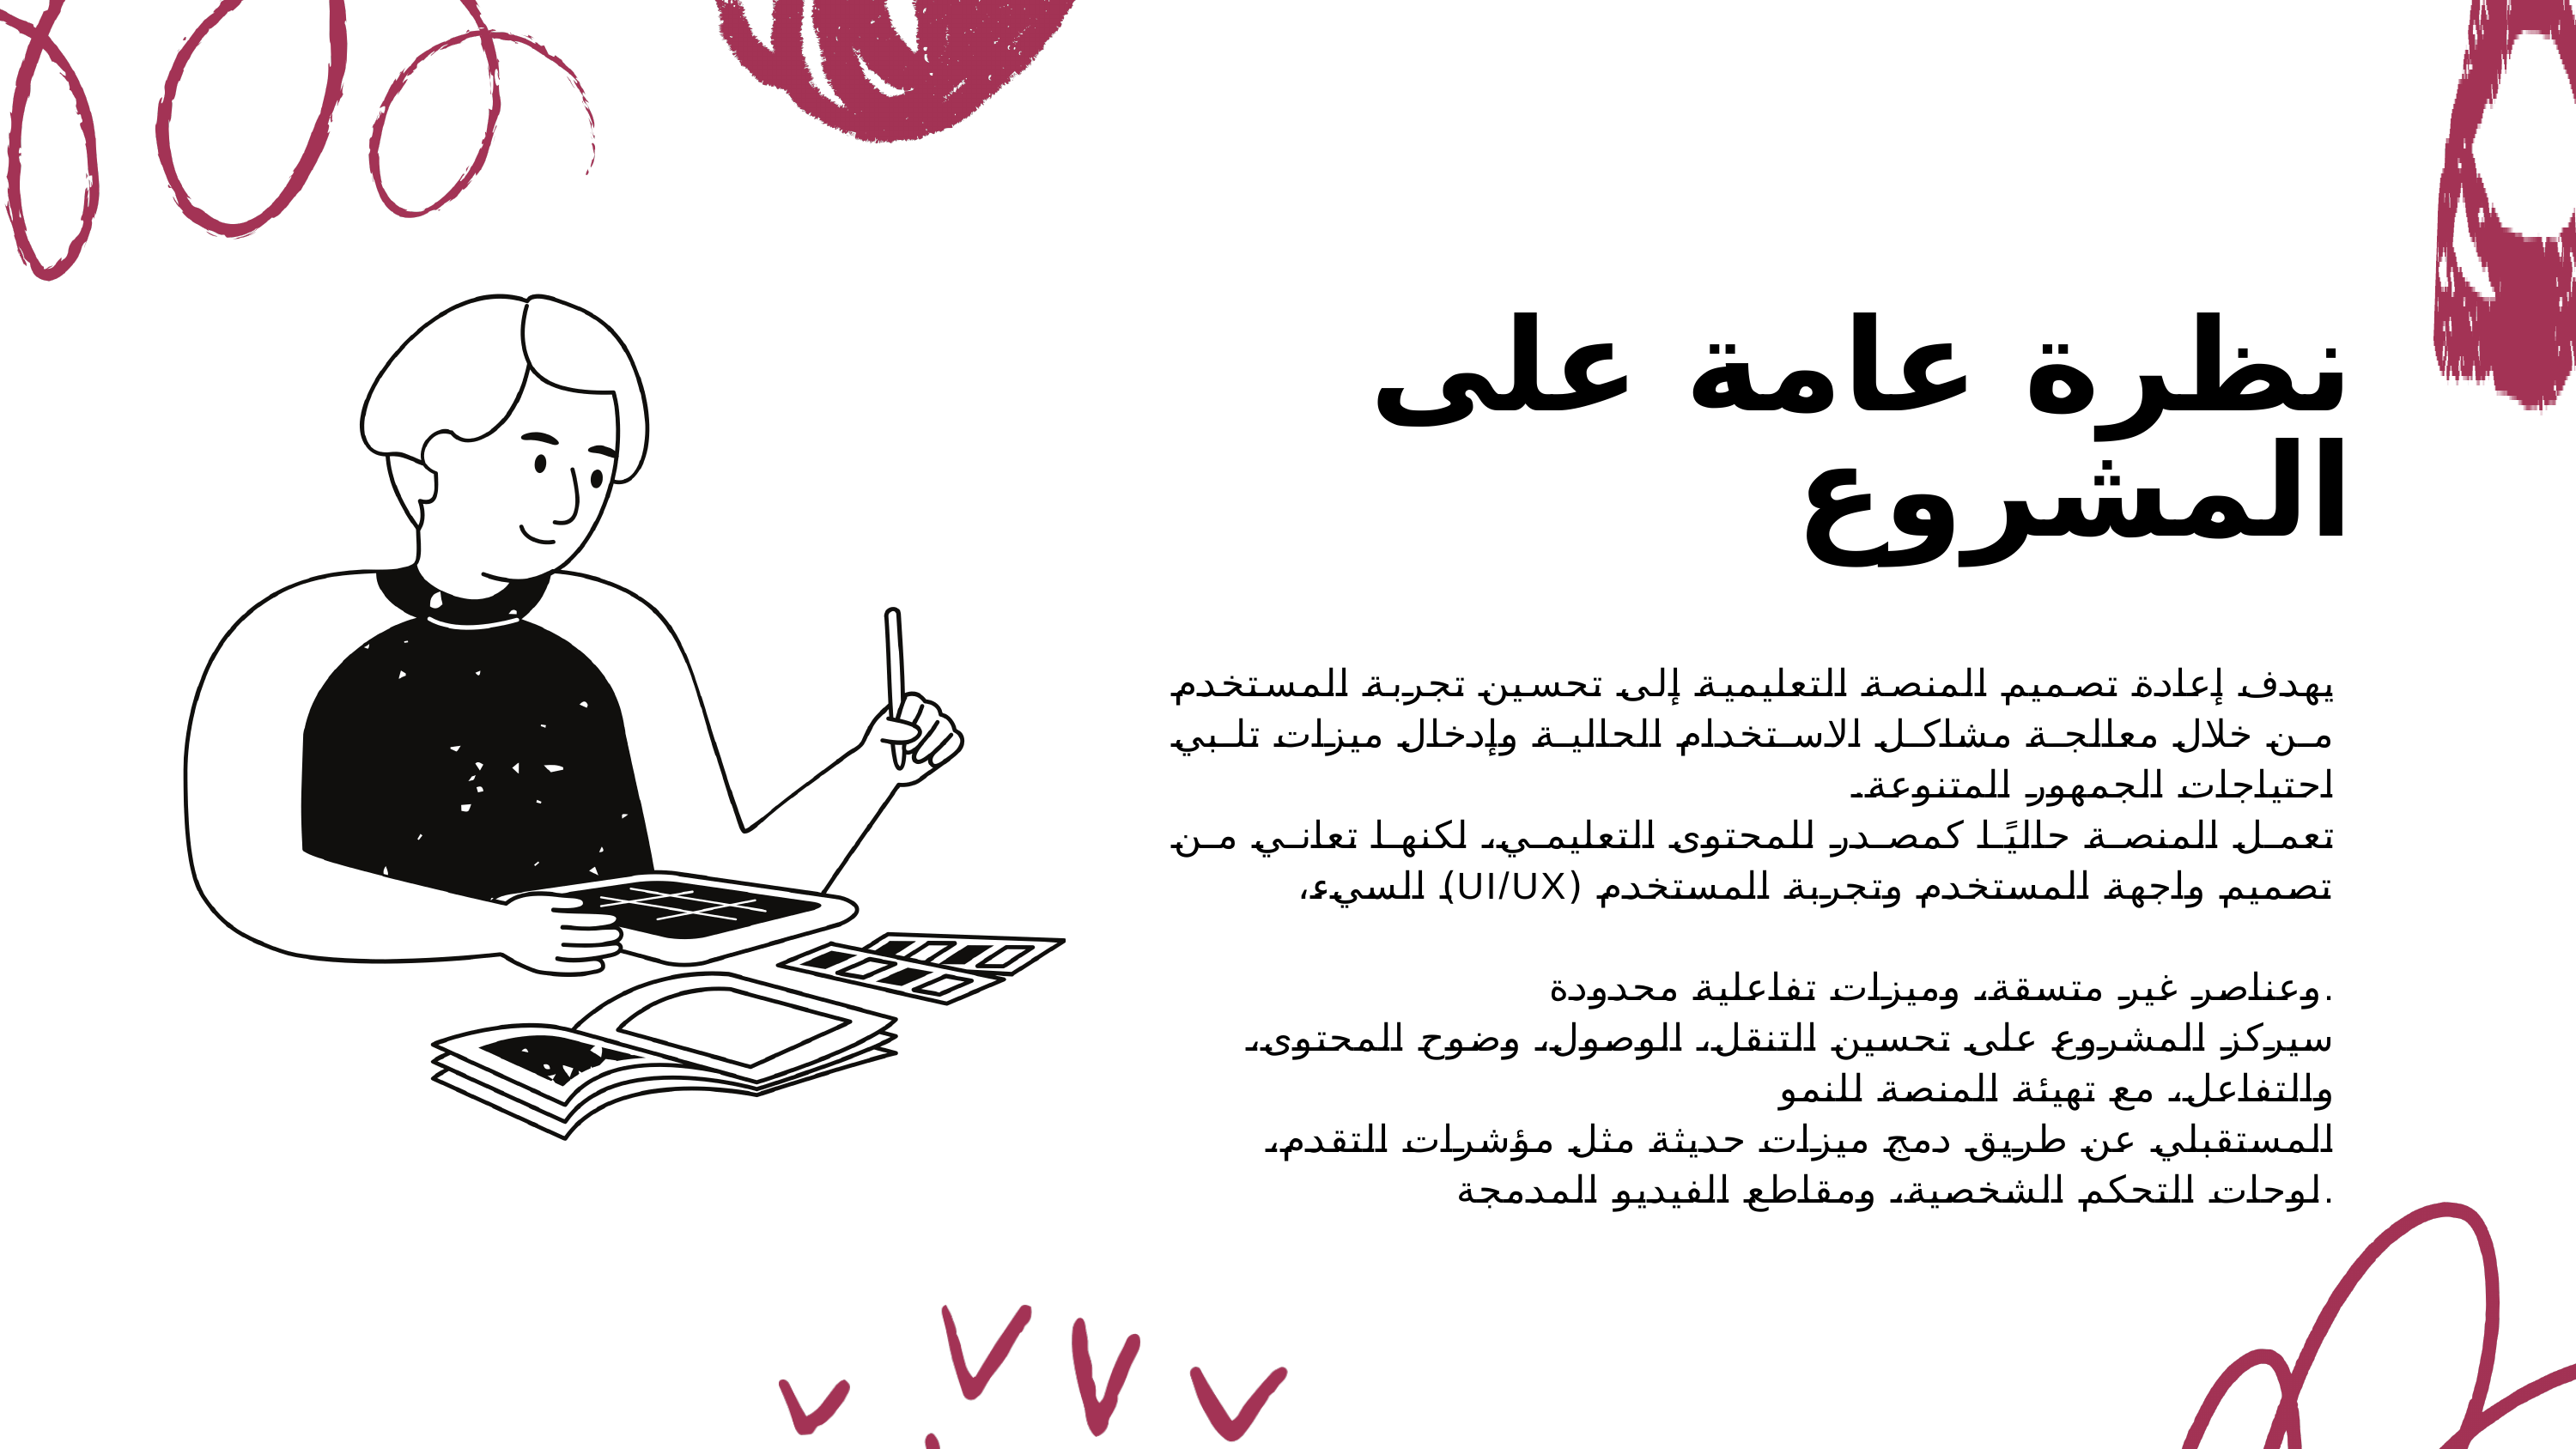

نظرة عامة على المشروع
يهدف إعادة تصميم المنصة التعليمية إلى تحسين تجربة المستخدم من خلال معالجة مشاكل الاستخدام الحالية وإدخال ميزات تلبي احتياجات الجمهور المتنوعة.
تعمل المنصة حاليًا كمصدر للمحتوى التعليمي، لكنها تعاني من تصميم واجهة المستخدم وتجربة المستخدم (UI/UX) السيء،

وعناصر غير متسقة، وميزات تفاعلية محدودة.
سيركز المشروع على تحسين التنقل، الوصول، وضوح المحتوى، والتفاعل، مع تهيئة المنصة للنمو
المستقبلي عن طريق دمج ميزات حديثة مثل مؤشرات التقدم، لوحات التحكم الشخصية، ومقاطع الفيديو المدمجة.